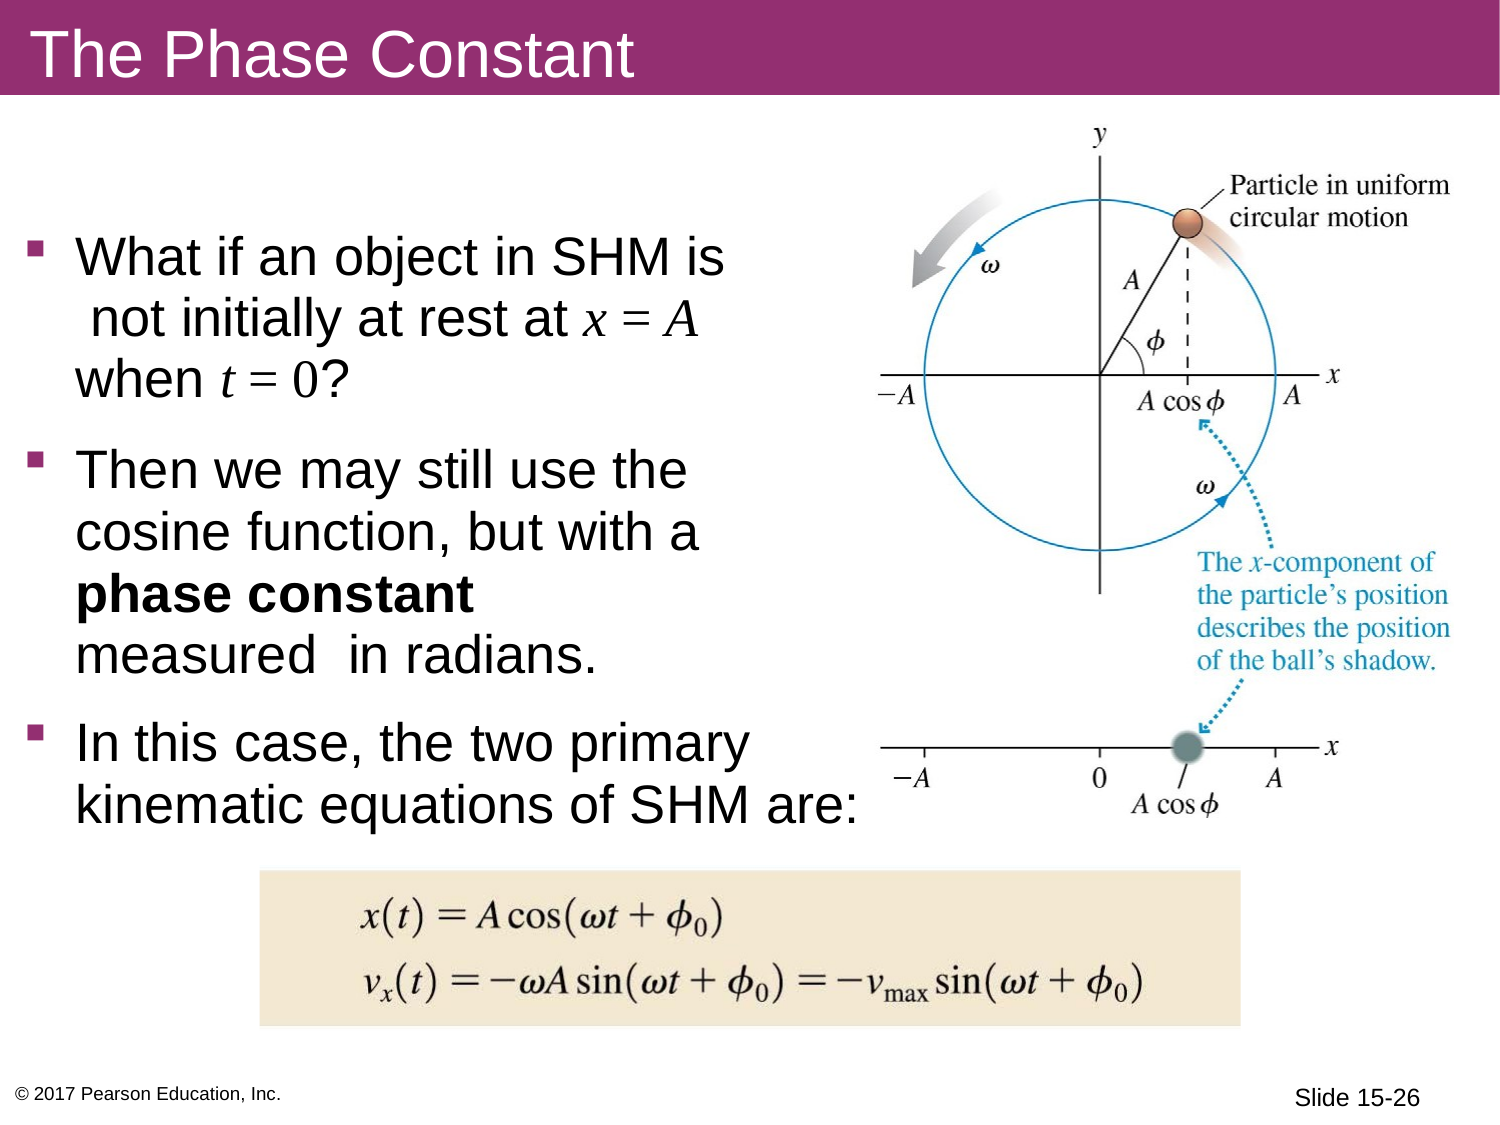

# The Phase Constant

What if an object in SHM is  not initially at rest at x = A  when t = 0?
Then we may still use the  cosine function, but with a  phase constant measured  in radians.
In this case, the two primary  kinematic equations of SHM are:

© 2017 Pearson Education, Inc.
Slide 15-26